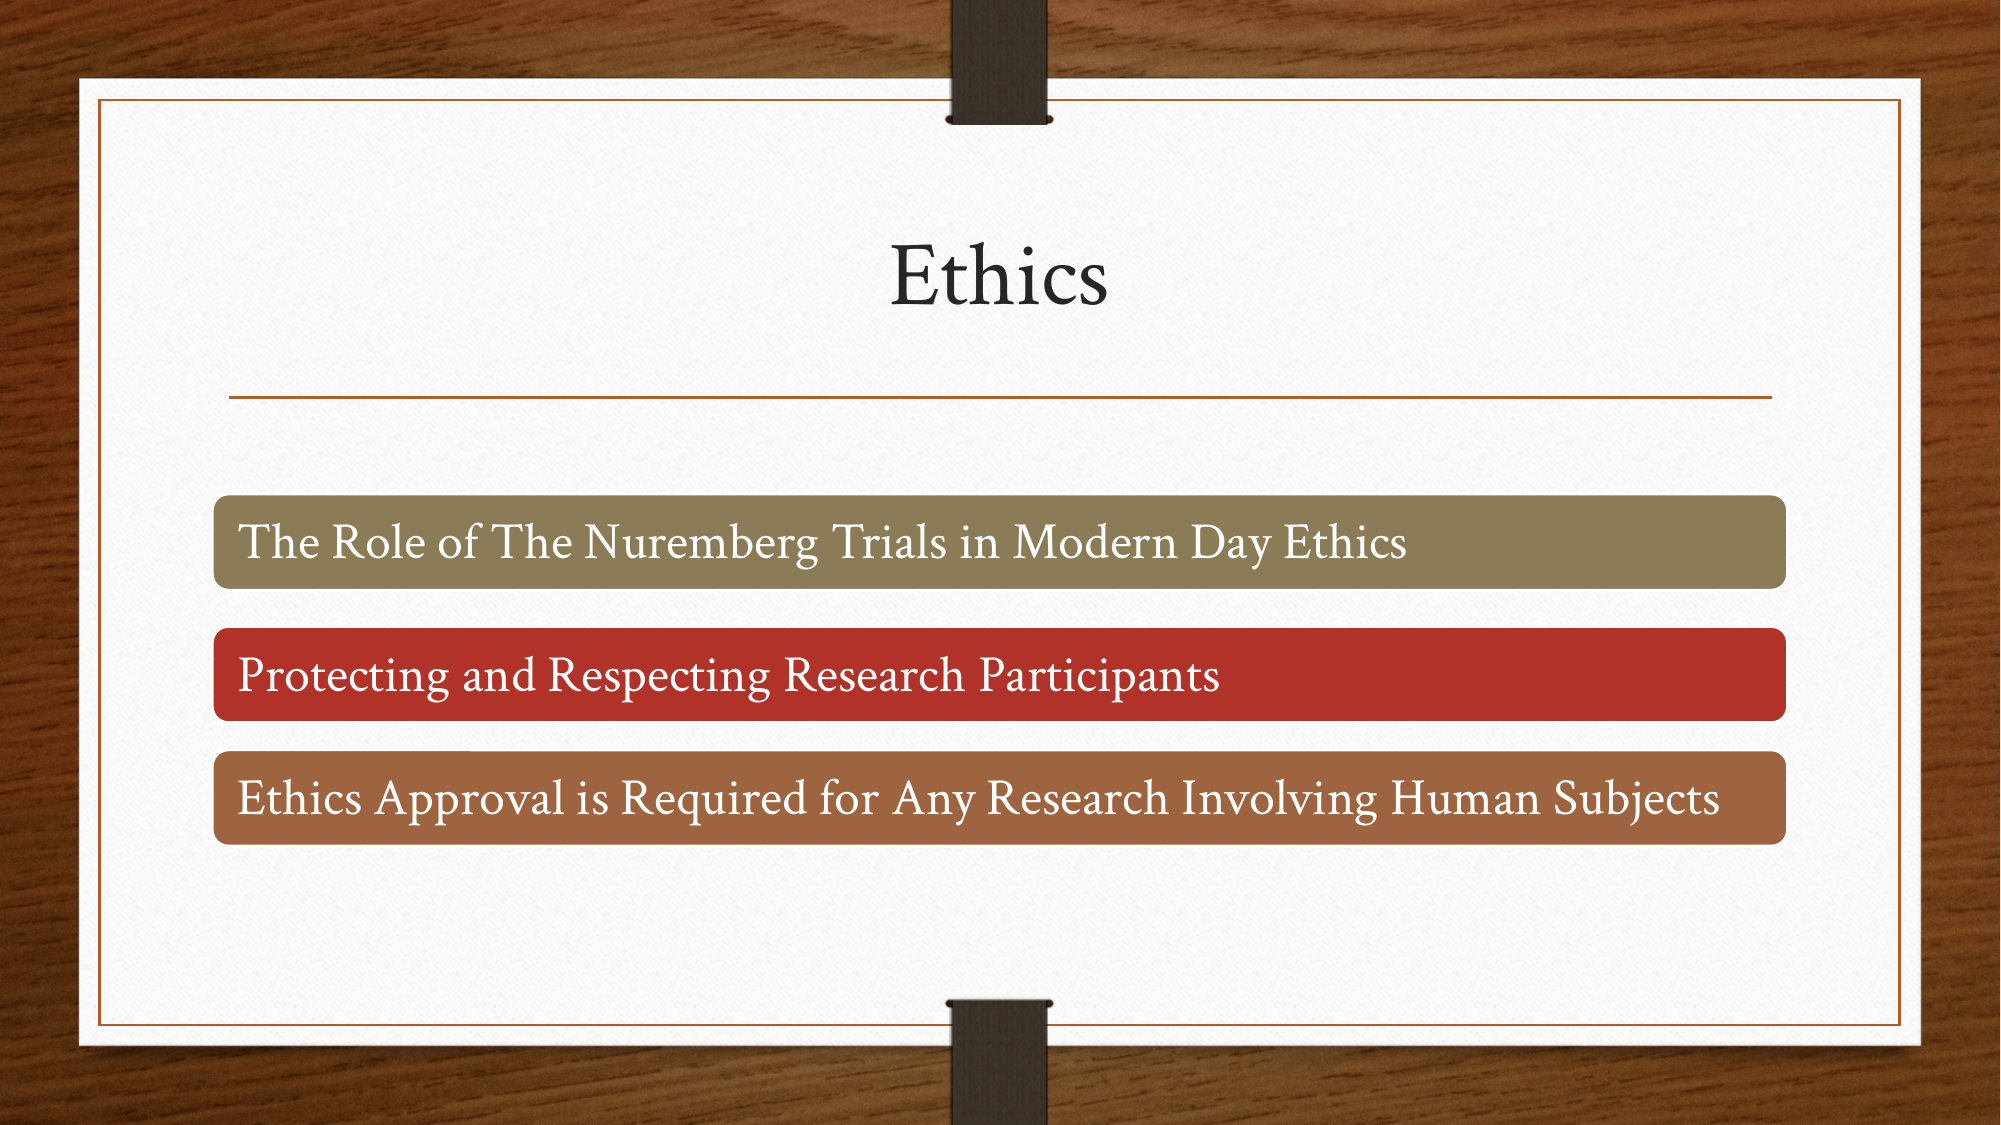

# Ethics
Protecting and Respecting Research Participants
Ethics Approval is Required for Any Research Involving Human Subjects
The Role of The Nuremberg Trials in Modern Day Ethics